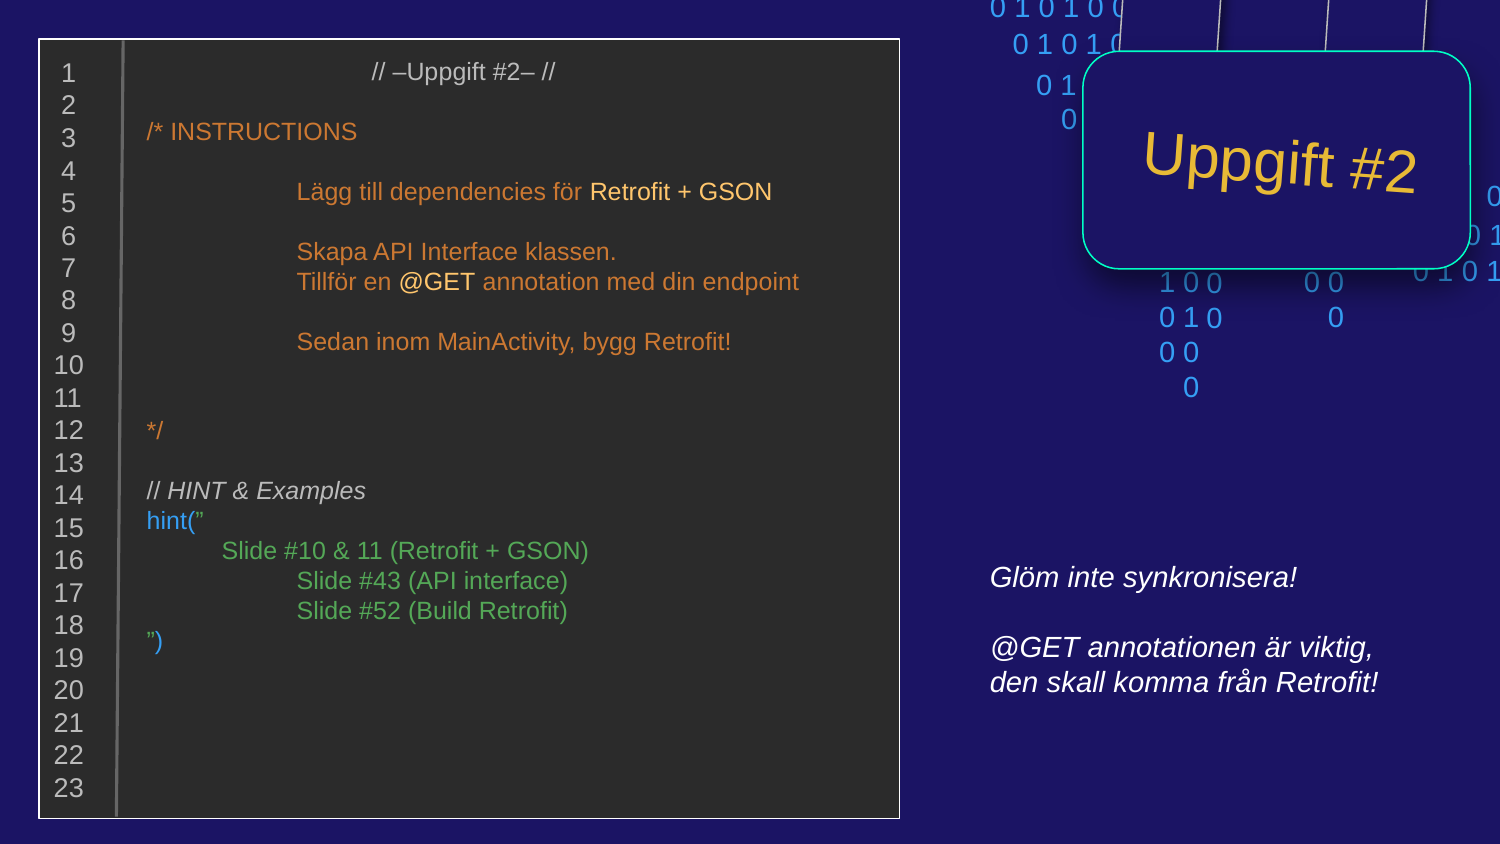

0 1 0 1 0 0 1 0
0 1 0 1 0 0 1 0
0 1 0 1 0 0 1 0
0 1 0 1 0 0 1 0

 1
 2
 3
 4
 5
 6
 7
 8
 9
10
11
12
13
14
15
16
17
18
19
20
21
22
23
// –Uppgift #2– //

/* INSTRUCTIONS

	Lägg till dependencies för Retrofit + GSON

	Skapa API Interface klassen.
	Tillför en @GET annotation med din endpoint

	Sedan inom MainActivity, bygg Retrofit!

*/

// HINT & Examples
hint(”
Slide #10 & 11 (Retrofit + GSON)
	Slide #43 (API interface)
	Slide #52 (Build Retrofit)
”)

Uppgift #2
0
1
0
0
0
1
0
0
0
1
0
0
0 1 0 1 0 0  0
0 1 0 1 0 1  0
0 1 0 1 0 0 1 0
0
1
0
0
0
1
0
0
0
1
0
0
Glöm inte synkronisera!

@GET annotationen är viktig, den skall komma från Retrofit!